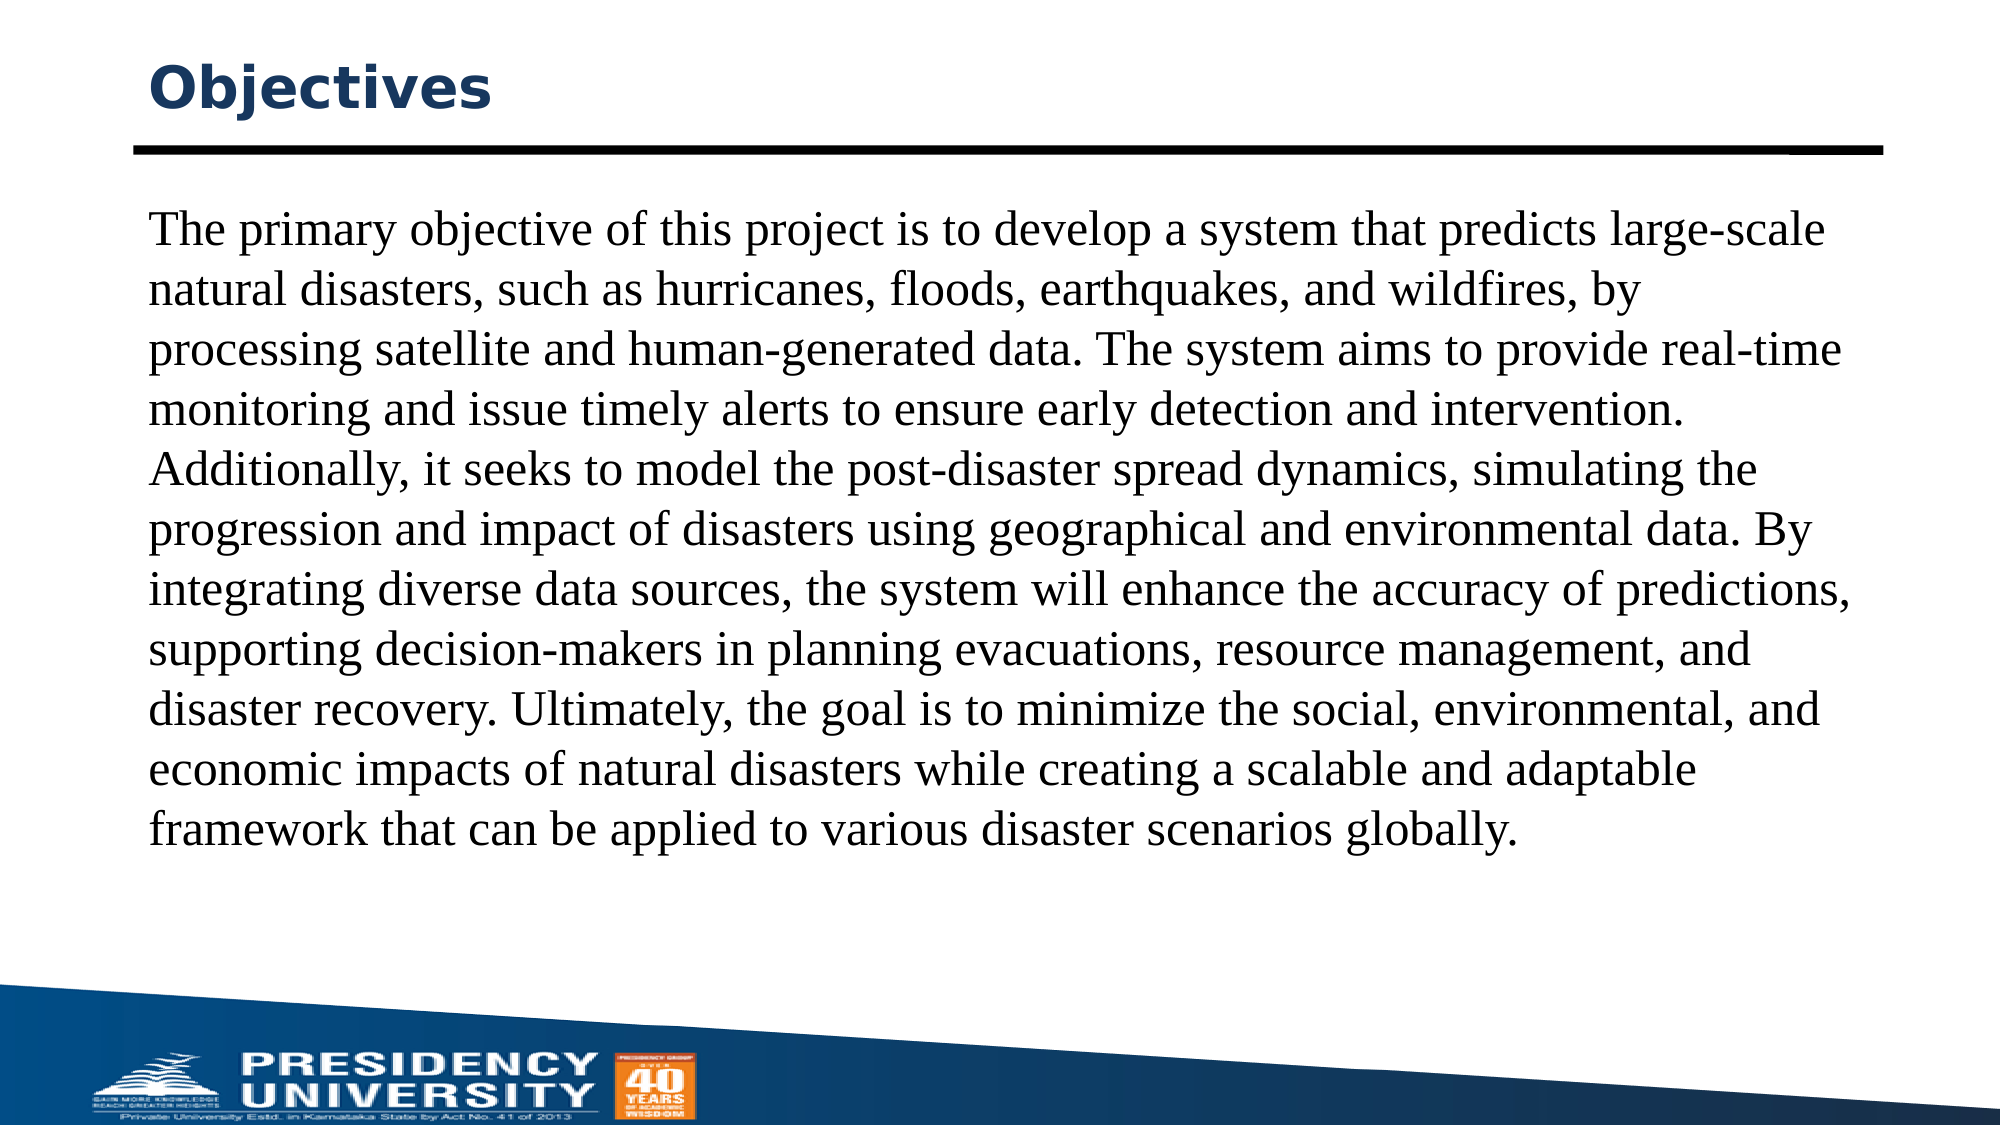

# Objectives
The primary objective of this project is to develop a system that predicts large-scale natural disasters, such as hurricanes, floods, earthquakes, and wildfires, by processing satellite and human-generated data. The system aims to provide real-time monitoring and issue timely alerts to ensure early detection and intervention. Additionally, it seeks to model the post-disaster spread dynamics, simulating the progression and impact of disasters using geographical and environmental data. By integrating diverse data sources, the system will enhance the accuracy of predictions, supporting decision-makers in planning evacuations, resource management, and disaster recovery. Ultimately, the goal is to minimize the social, environmental, and economic impacts of natural disasters while creating a scalable and adaptable framework that can be applied to various disaster scenarios globally.